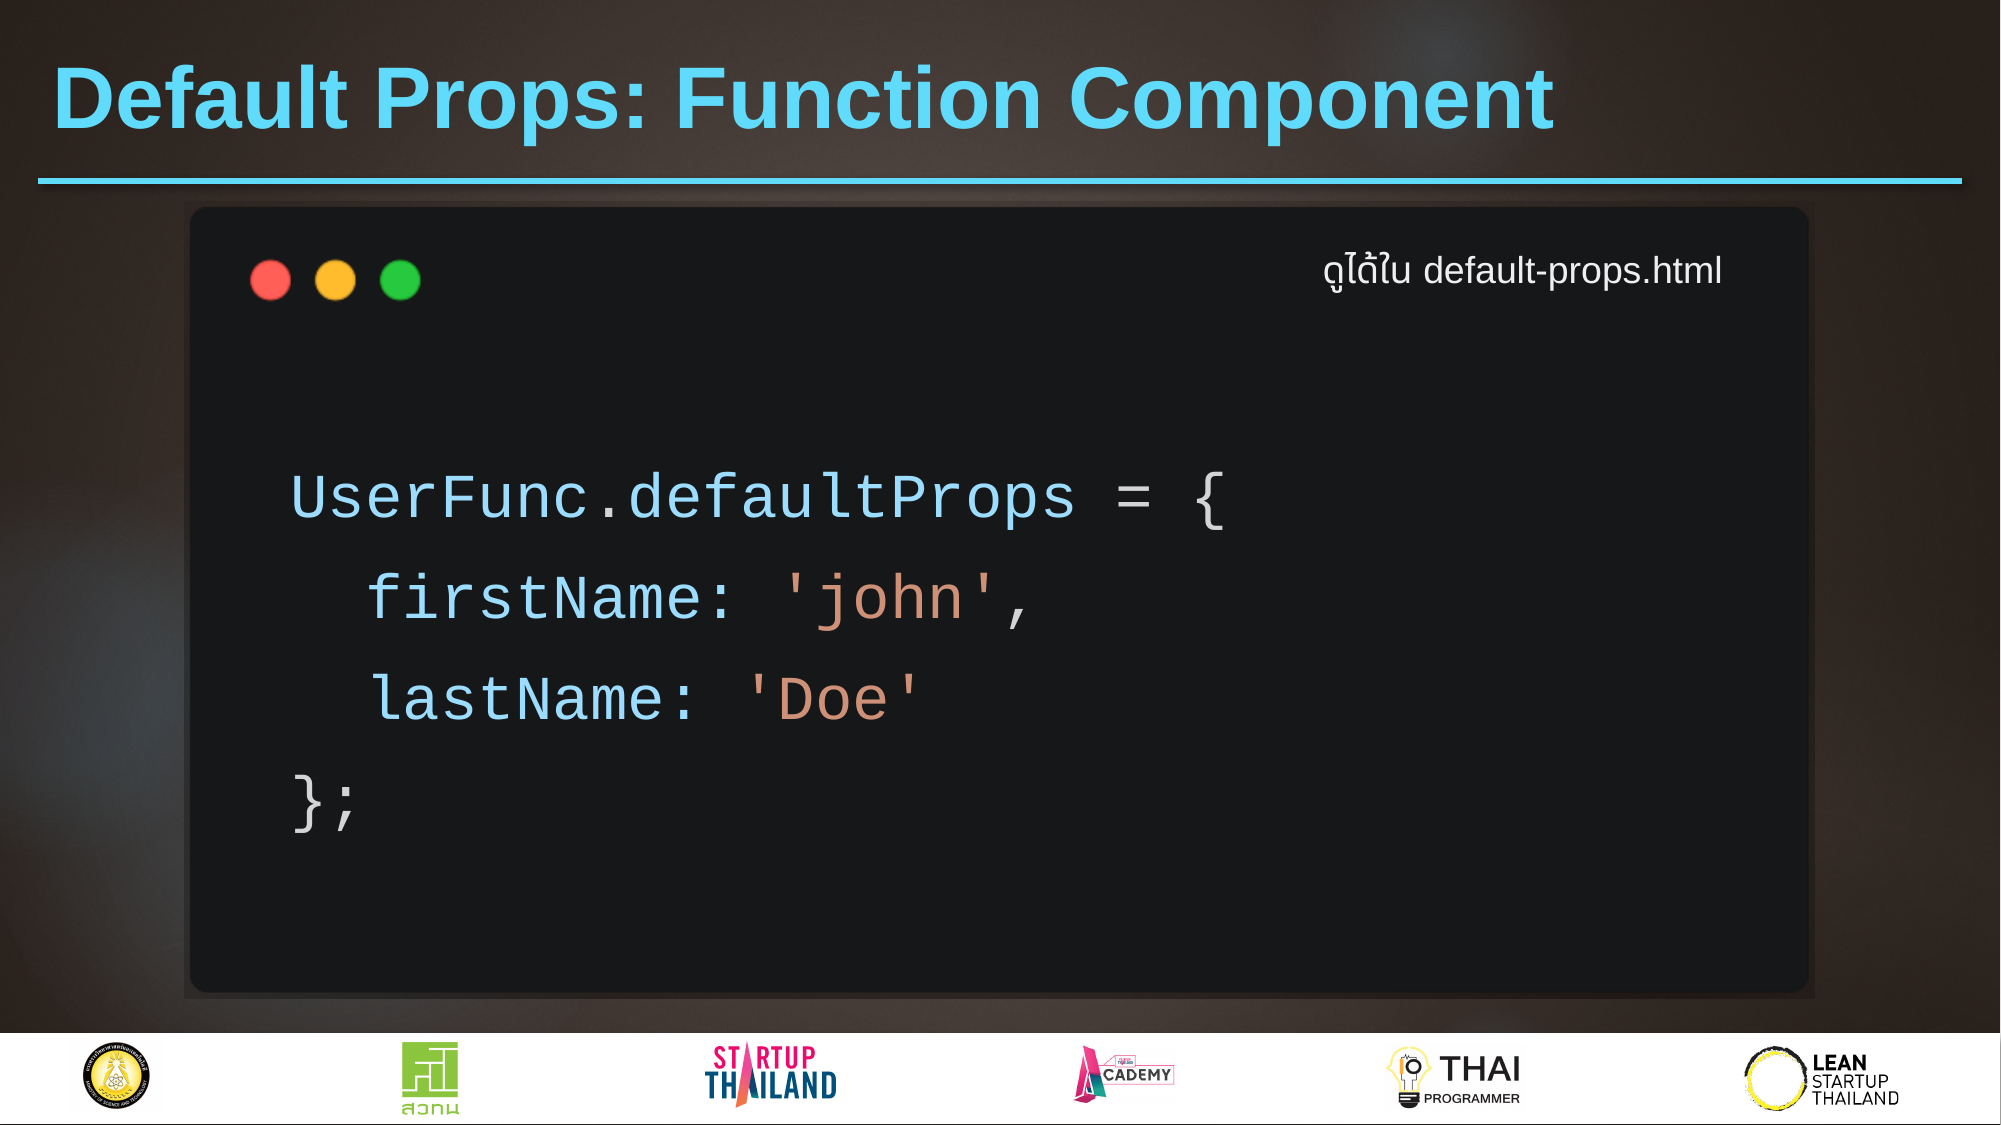

# Default Props: Function Component
ดูได้ใน default-props.html
UserFunc.defaultProps = {
  firstName: 'john',
  lastName: 'Doe'
};